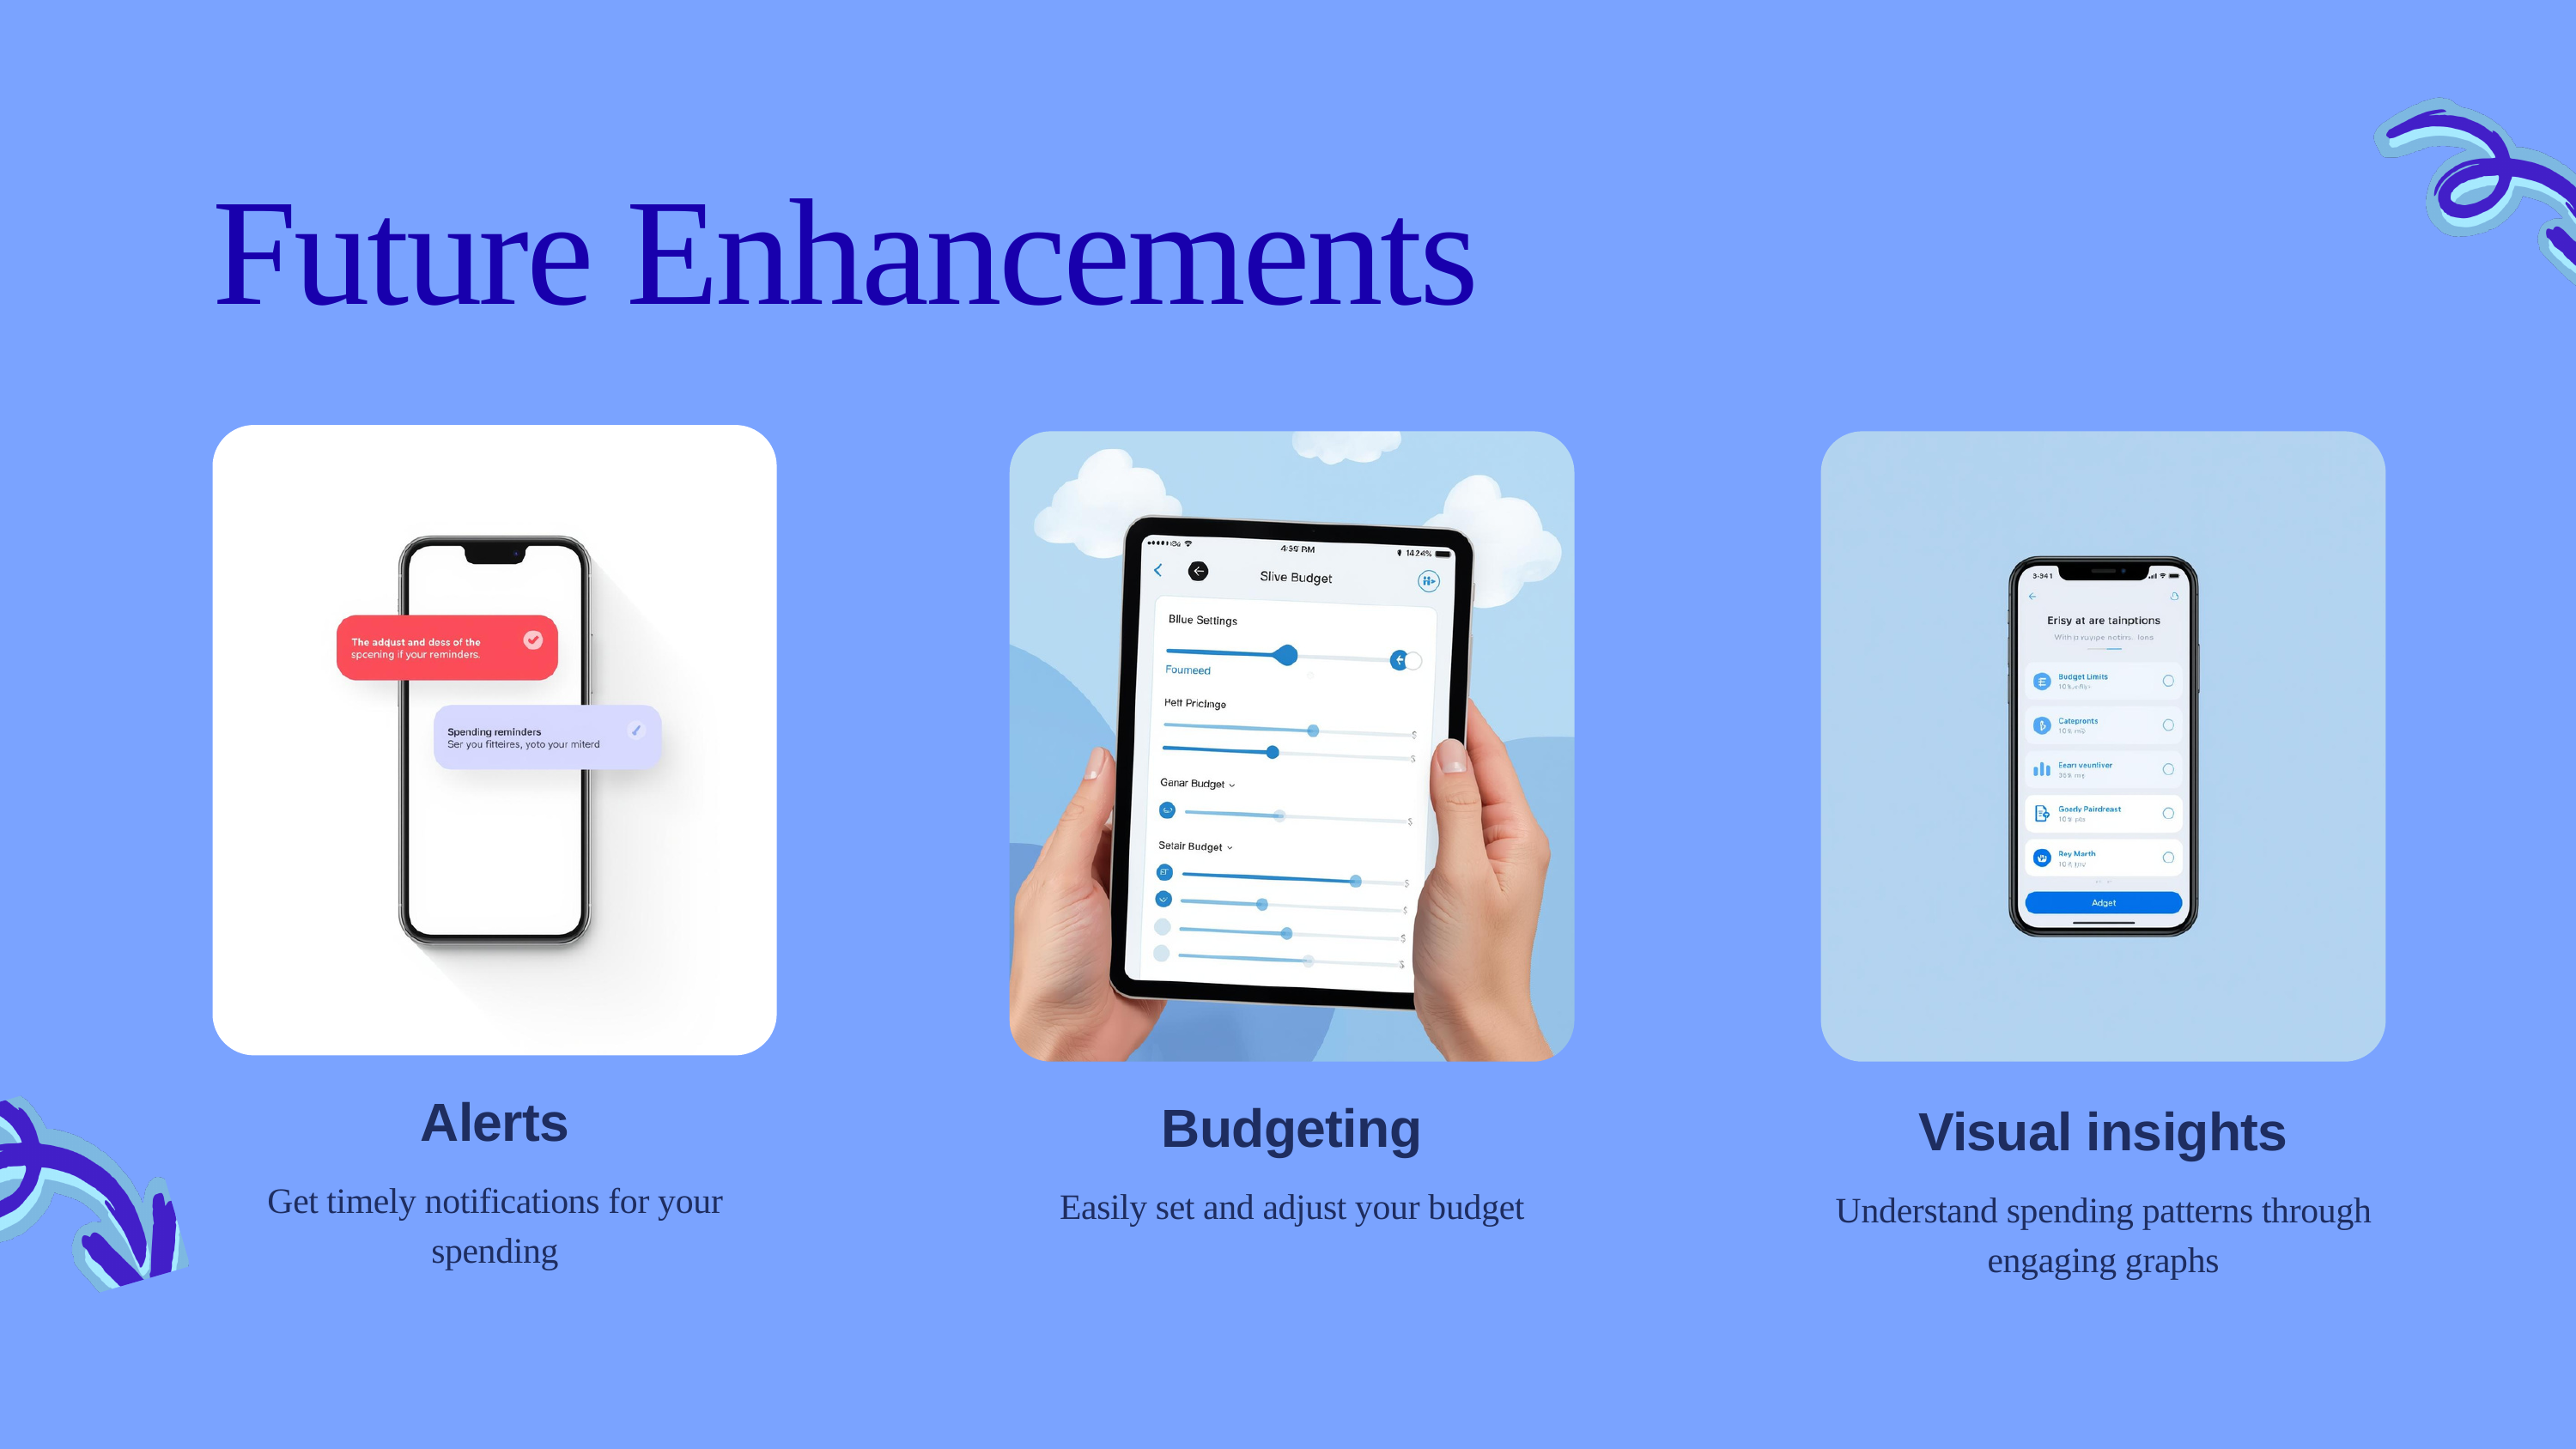

Future Enhancements

Alerts
Get timely notifications for your spending

Budgeting
Easily set and adjust your budget
Visual insights
Understand spending patterns through engaging graphs